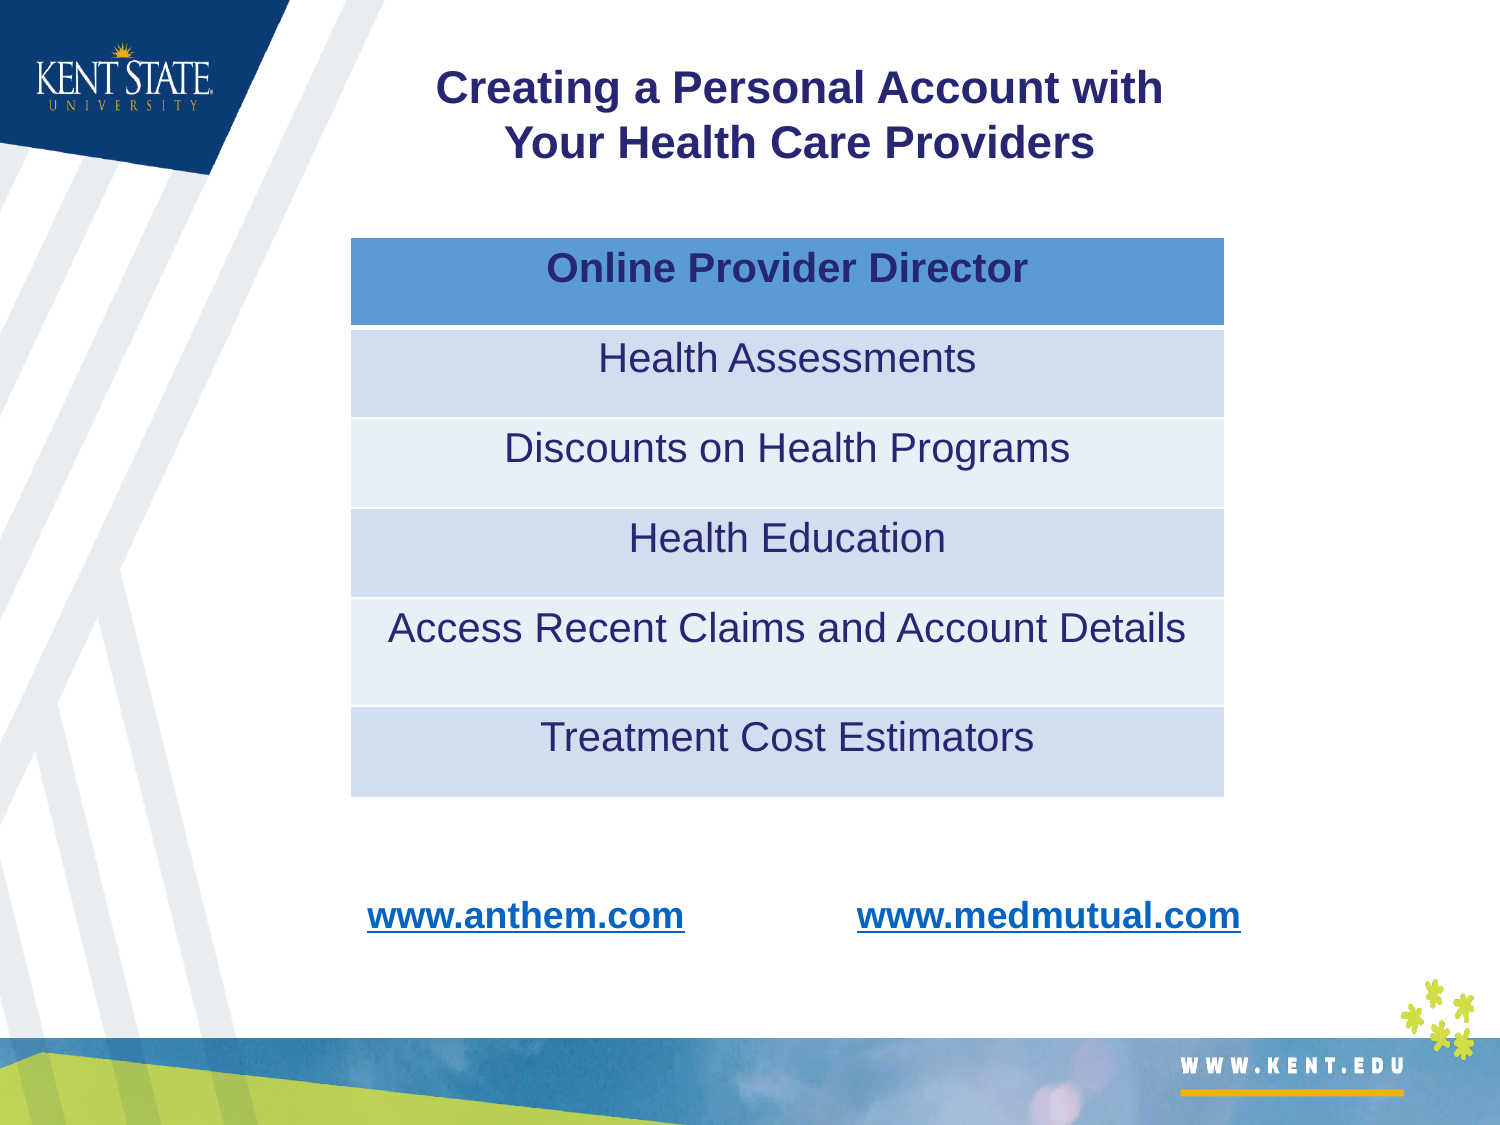

Creating a Personal Account with
Your Health Care Providers
| Online Provider Director |
| --- |
| Health Assessments |
| Discounts on Health Programs |
| Health Education |
| Access Recent Claims and Account Details |
| Treatment Cost Estimators |
| www.anthem.com | www.medmutual.com |
| --- | --- |